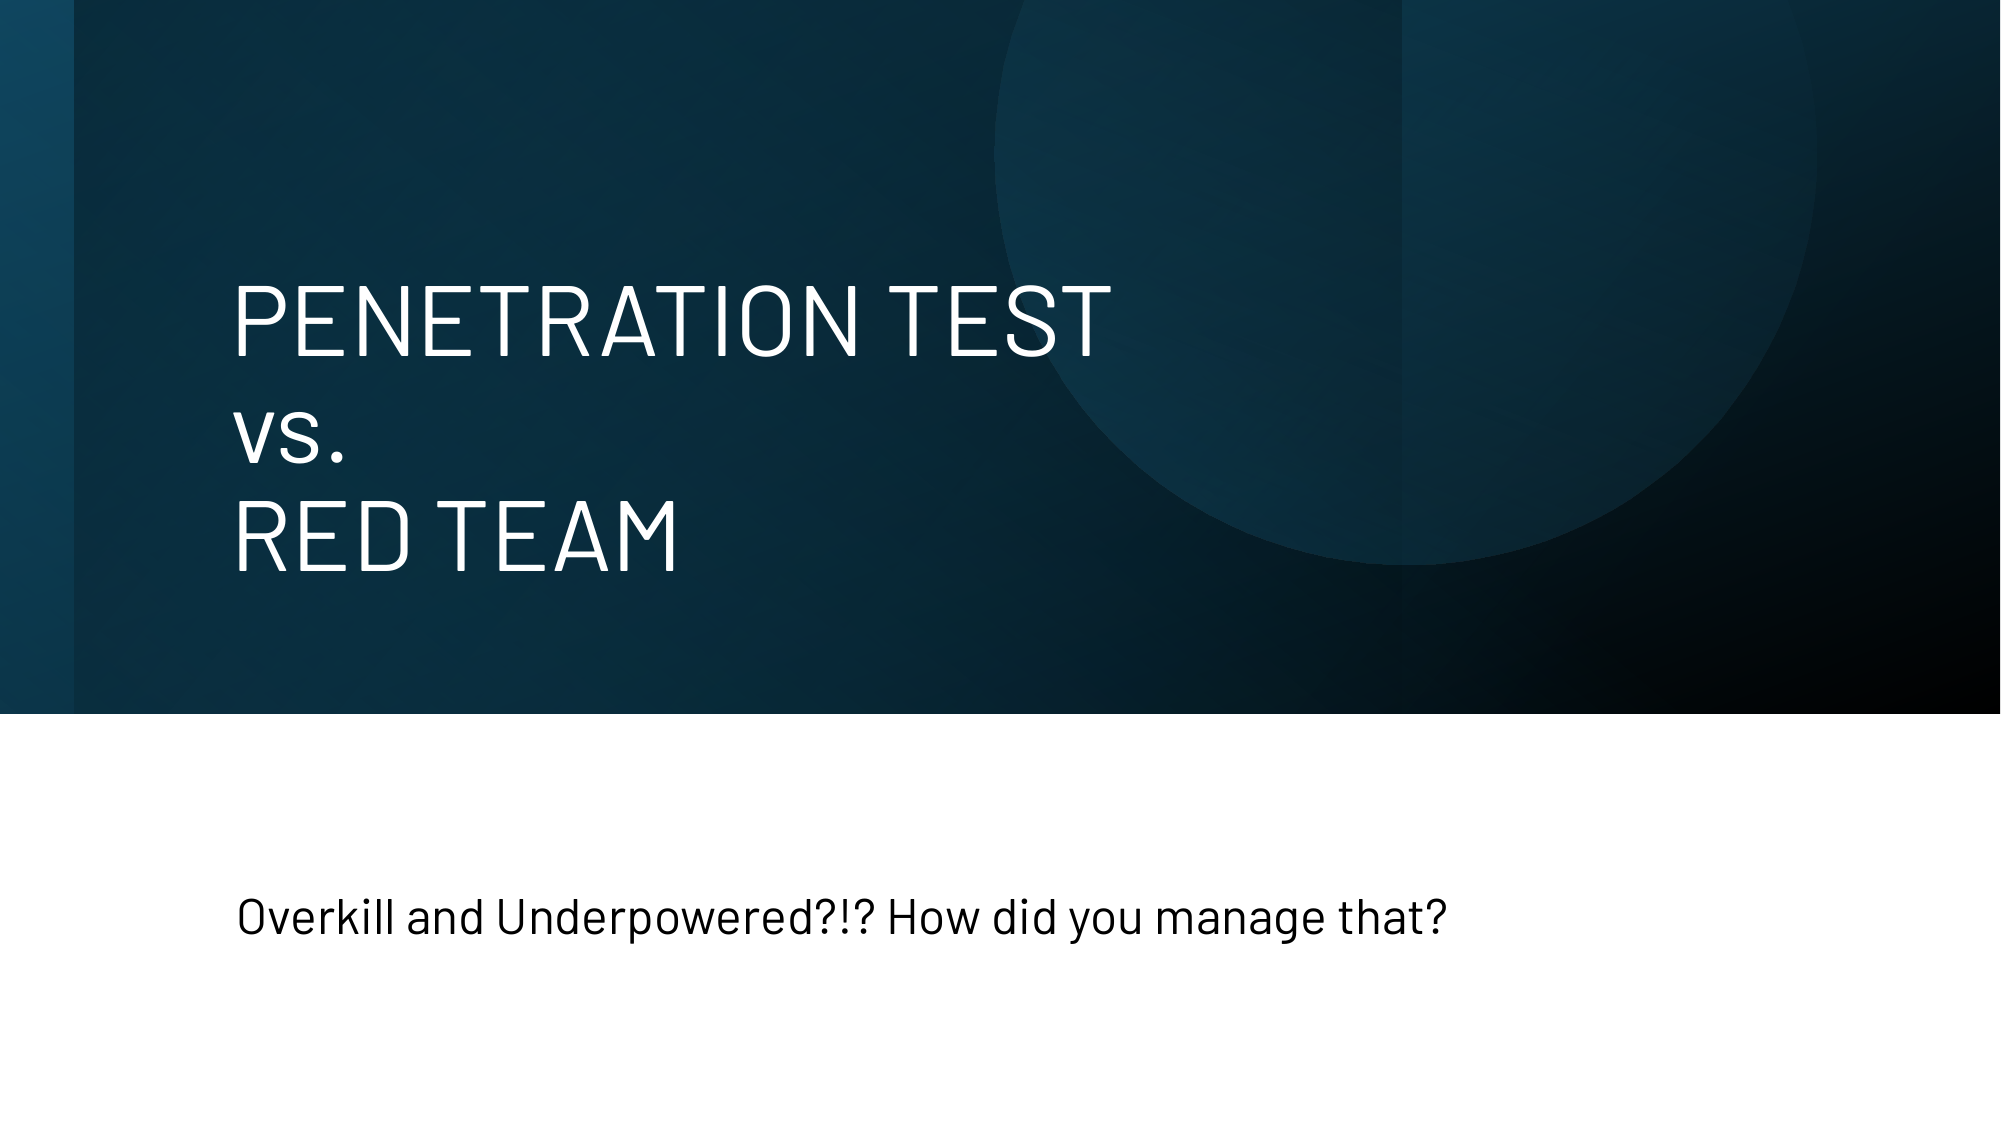

# PENETRATION TEST vs. RED TEAM
Overkill and Underpowered?!? How did you manage that?